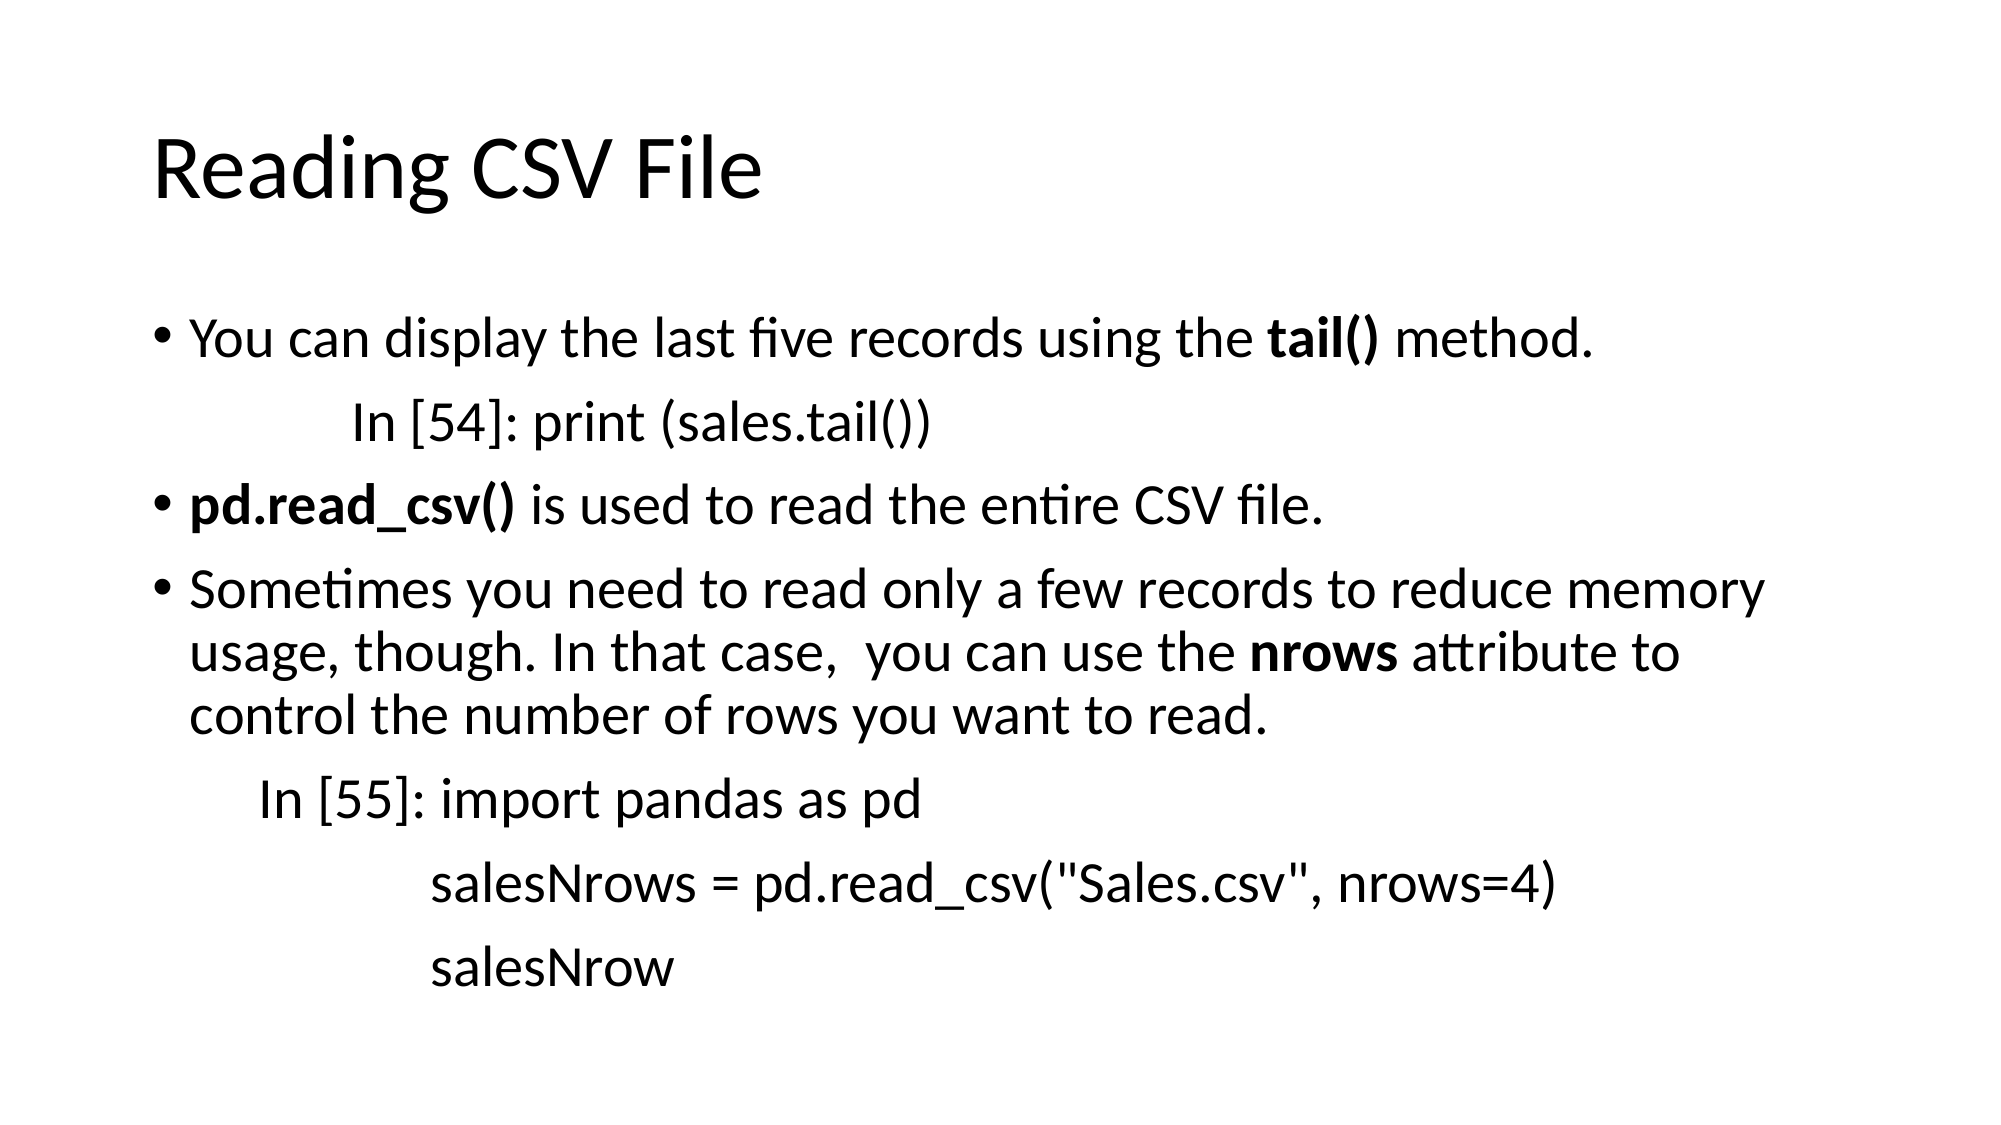

# Reading CSV File
You can display the last five records using the tail() method.
               In [54]: print (sales.tail())
pd.read_csv() is used to read the entire CSV file.
Sometimes you need to read only a few records to reduce memory usage, though. In that case,  you can use the nrows attribute to control the number of rows you want to read.
        In [55]: import pandas as pd
                     salesNrows = pd.read_csv("Sales.csv", nrows=4)
                     salesNrow